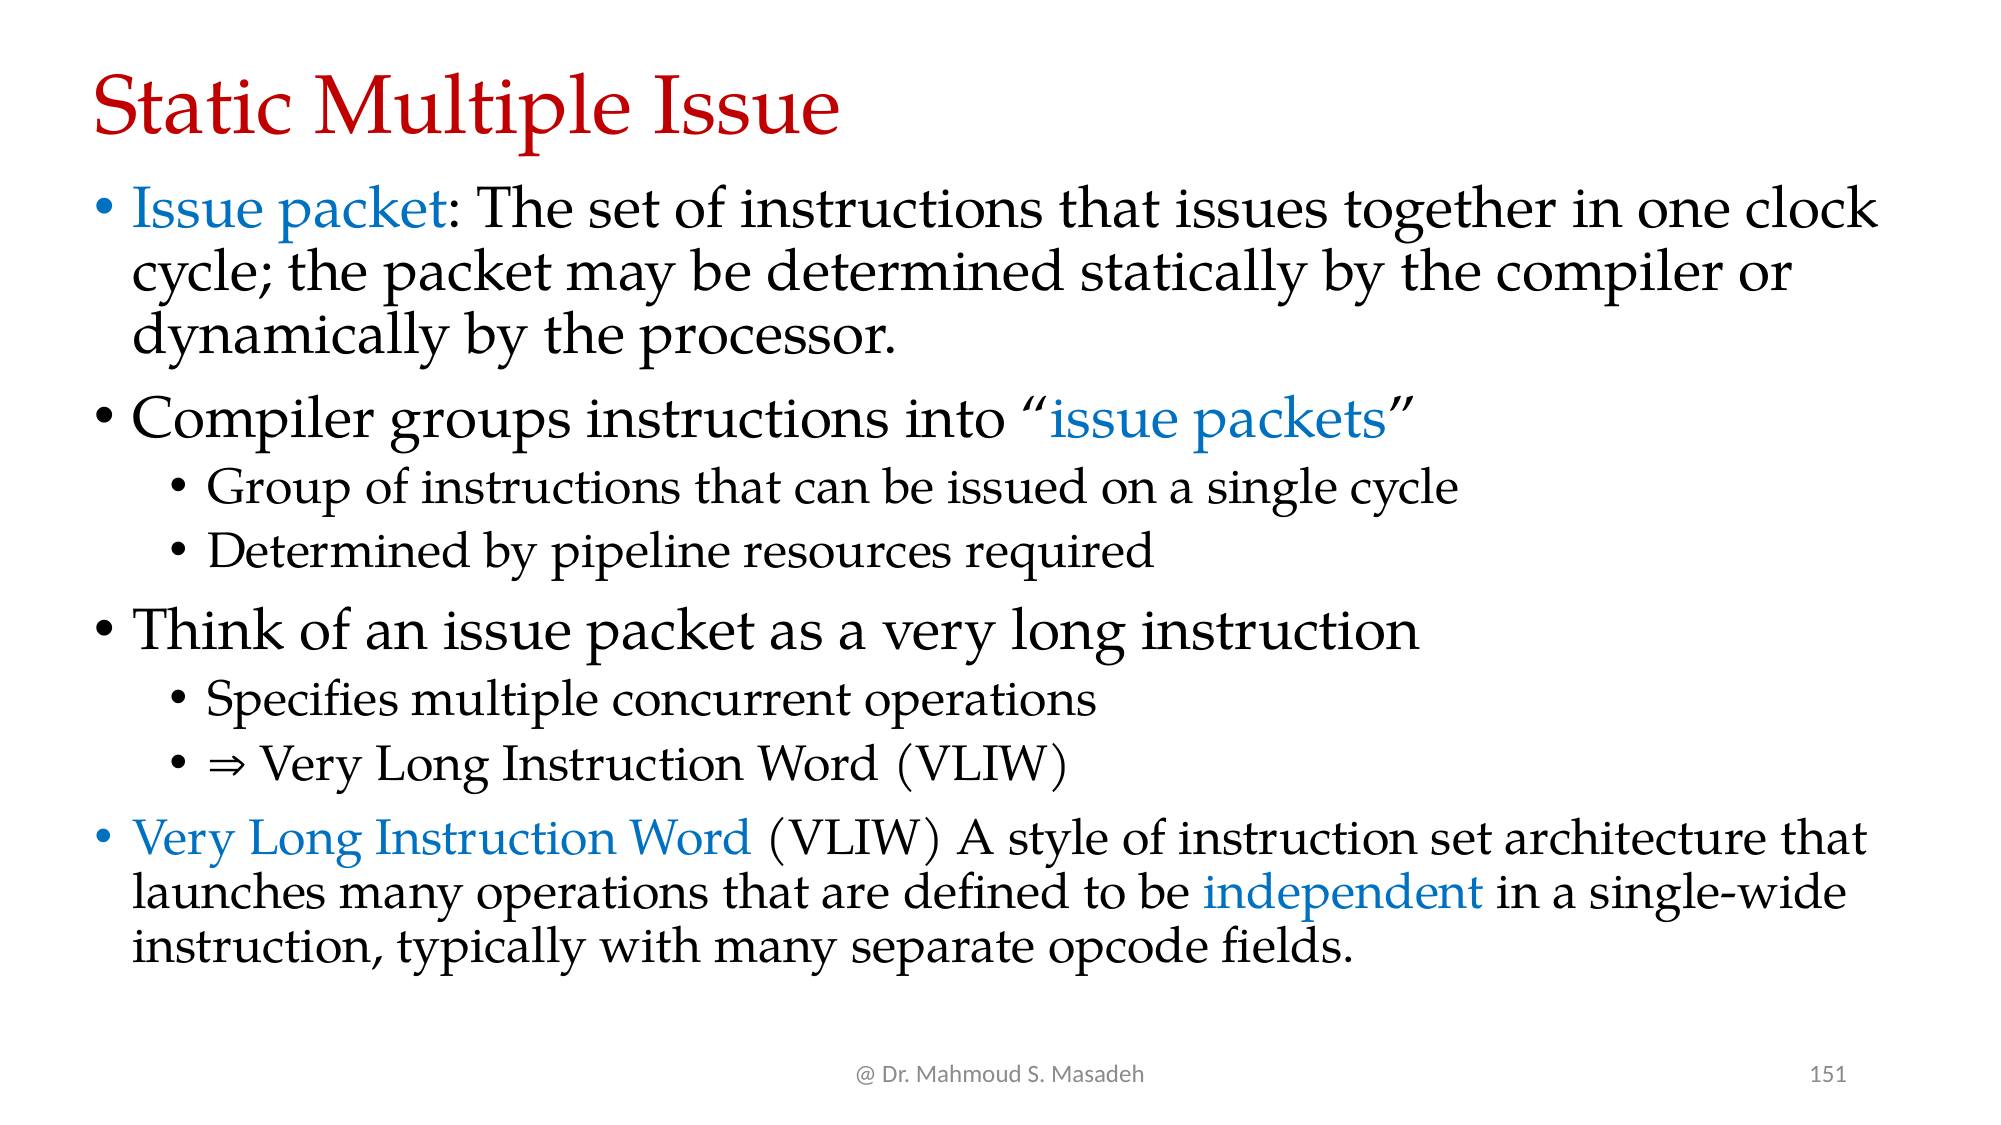

# Static Multiple Issue
Issue packet: The set of instructions that issues together in one clock cycle; the packet may be determined statically by the compiler or dynamically by the processor.
Compiler groups instructions into “issue packets”
Group of instructions that can be issued on a single cycle
Determined by pipeline resources required
Think of an issue packet as a very long instruction
Specifies multiple concurrent operations
⇒ Very Long Instruction Word (VLIW)
Very Long Instruction Word (VLIW) A style of instruction set architecture that launches many operations that are defined to be independent in a single-wide instruction, typically with many separate opcode fields.

@ Dr. Mahmoud S. Masadeh
151